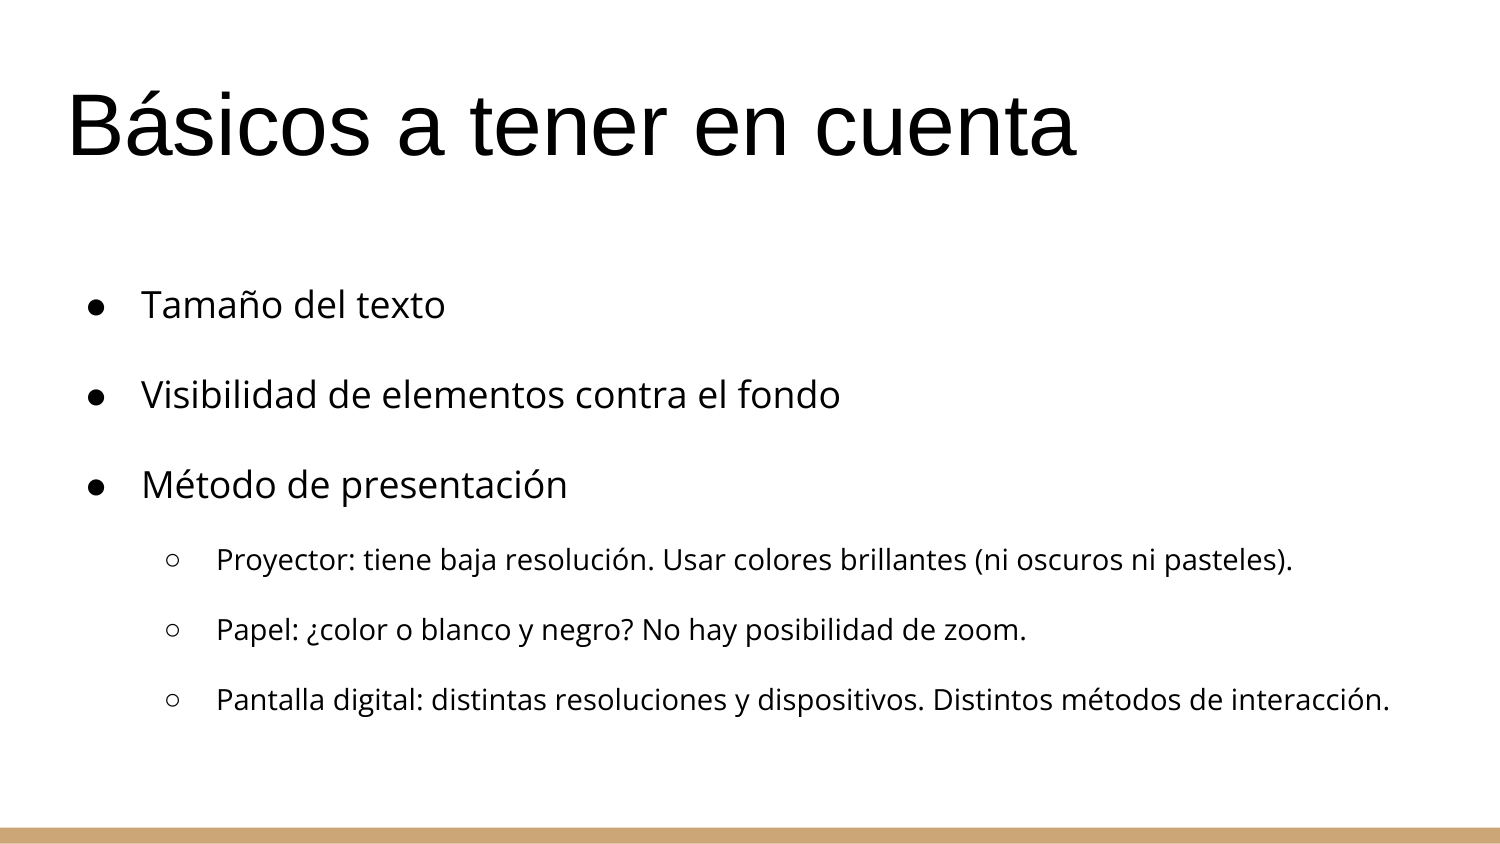

# Básicos a tener en cuenta
Tamaño del texto
Visibilidad de elementos contra el fondo
Método de presentación
Proyector: tiene baja resolución. Usar colores brillantes (ni oscuros ni pasteles).
Papel: ¿color o blanco y negro? No hay posibilidad de zoom.
Pantalla digital: distintas resoluciones y dispositivos. Distintos métodos de interacción.